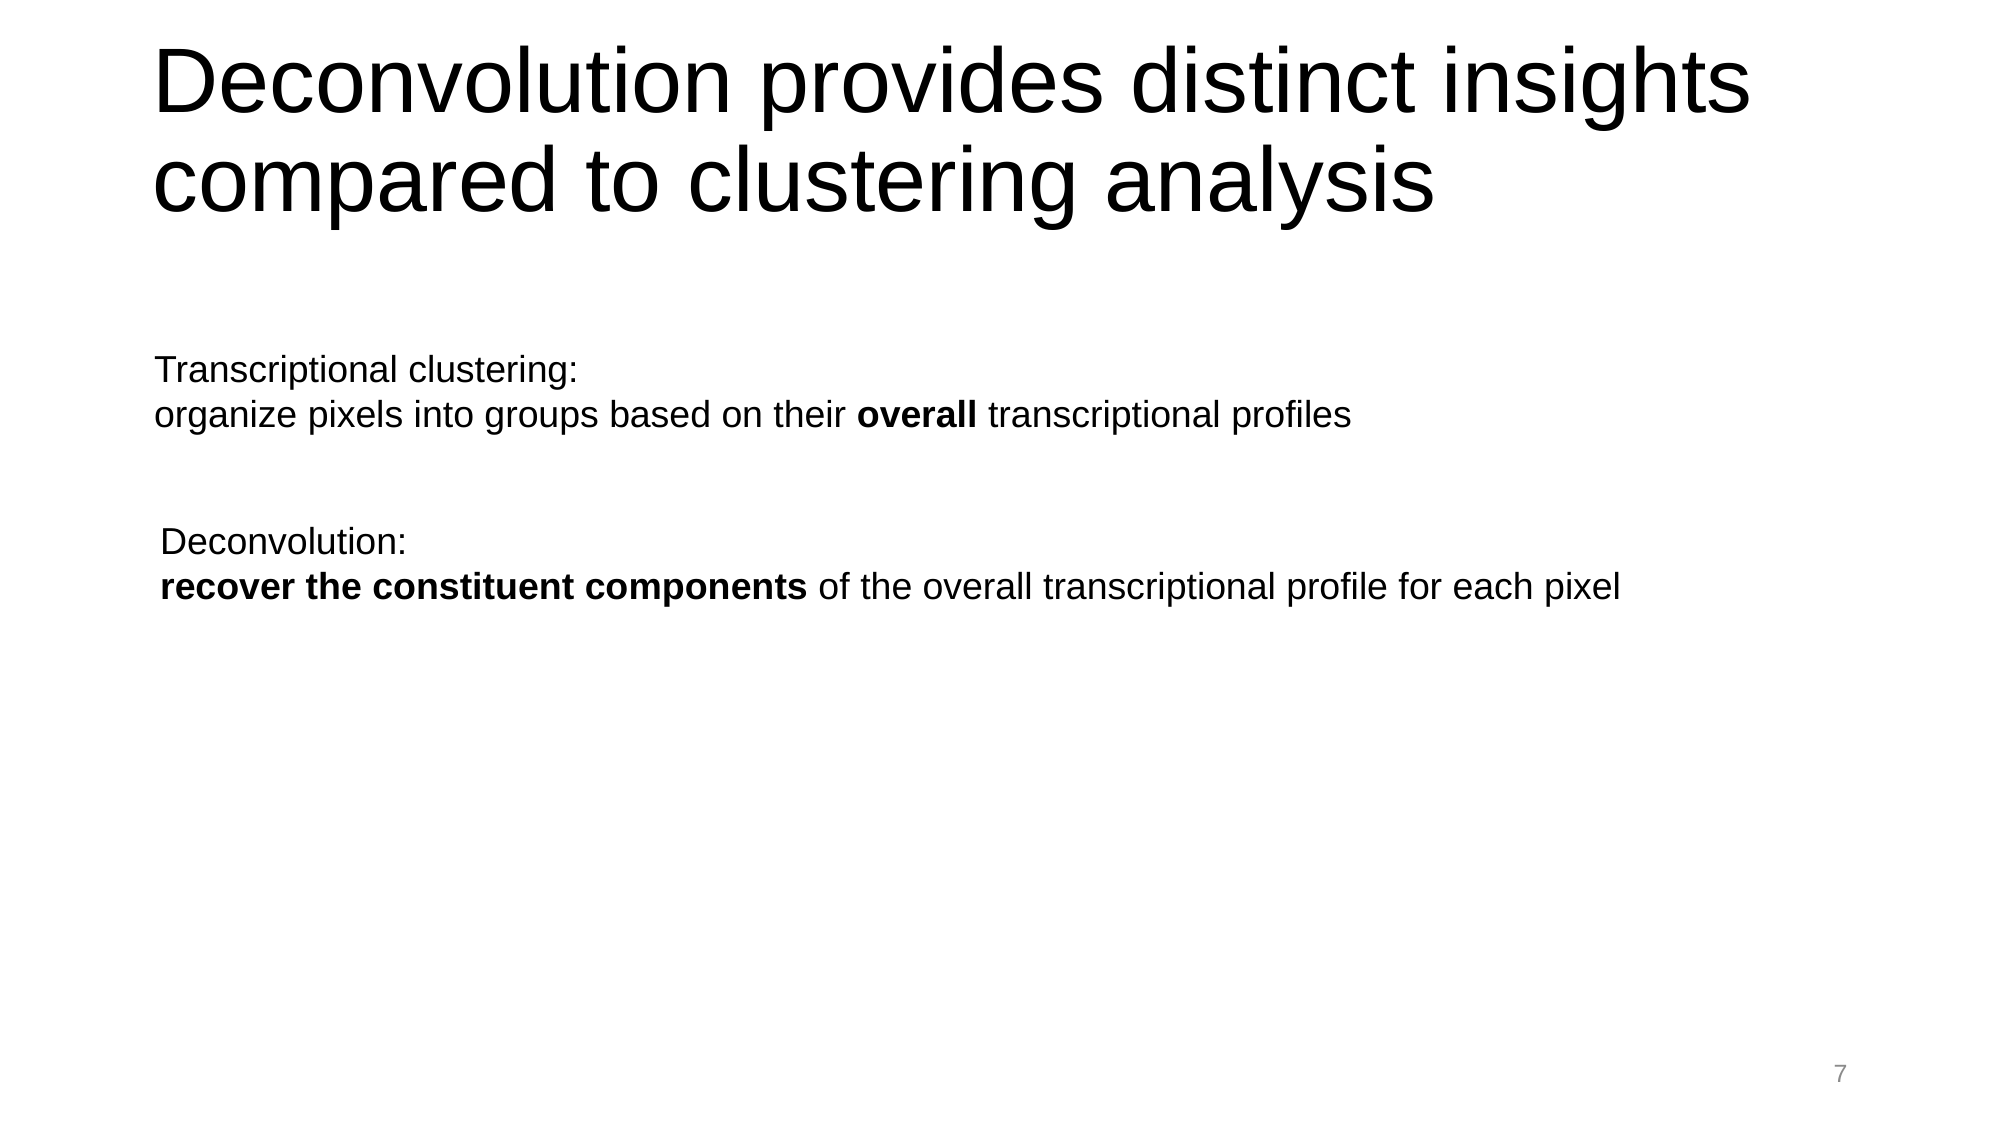

# Deconvolution provides distinct insights compared to clustering analysis
Transcriptional clustering:
organize pixels into groups based on their overall transcriptional profiles
Deconvolution:
recover the constituent components of the overall transcriptional profile for each pixel
7